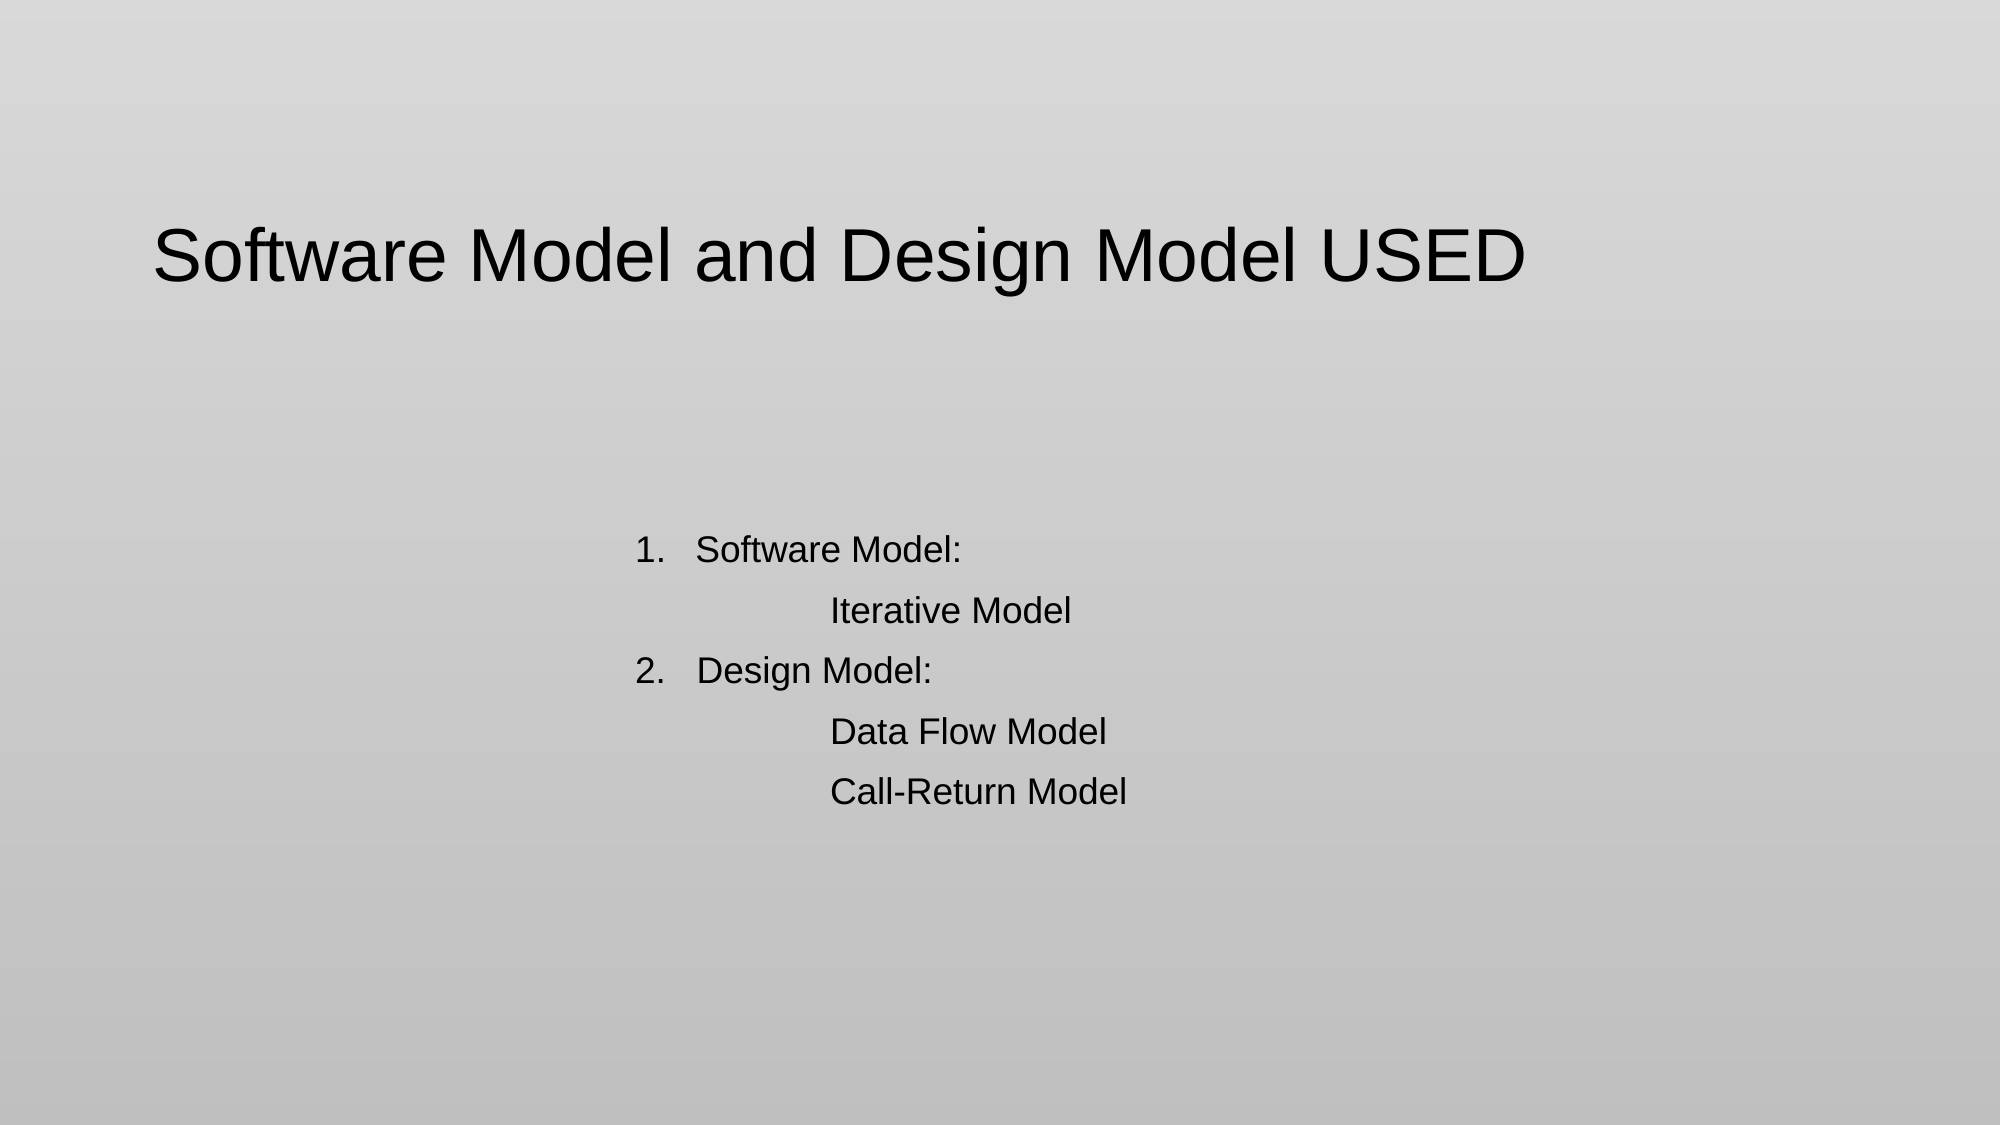

# Software Model and Design Model USED
Software Model:
                   Iterative Model
2.   Design Model:
                   Data Flow Model
                   Call-Return Model